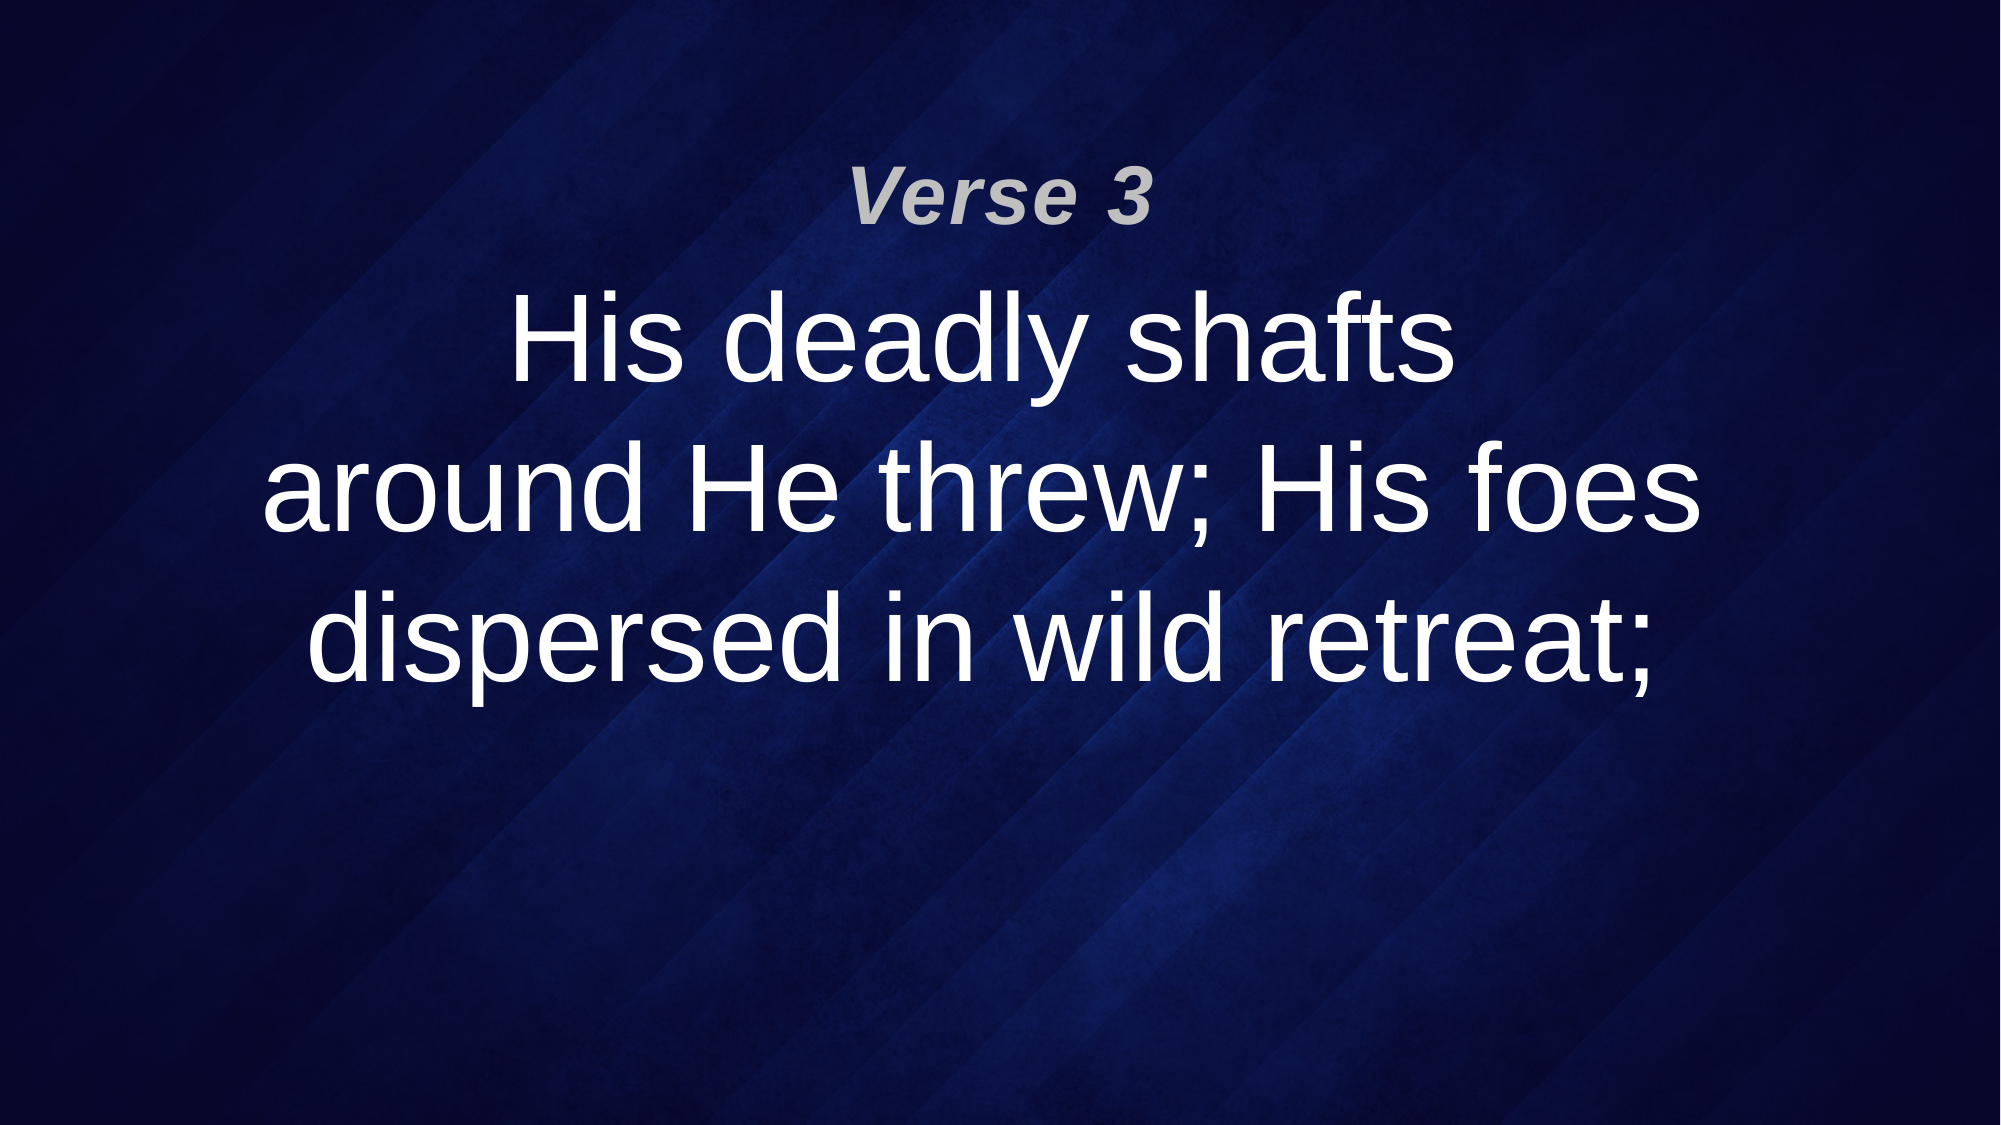

Verse 3
# His deadly shafts around He threw; His foes dispersed in wild retreat;